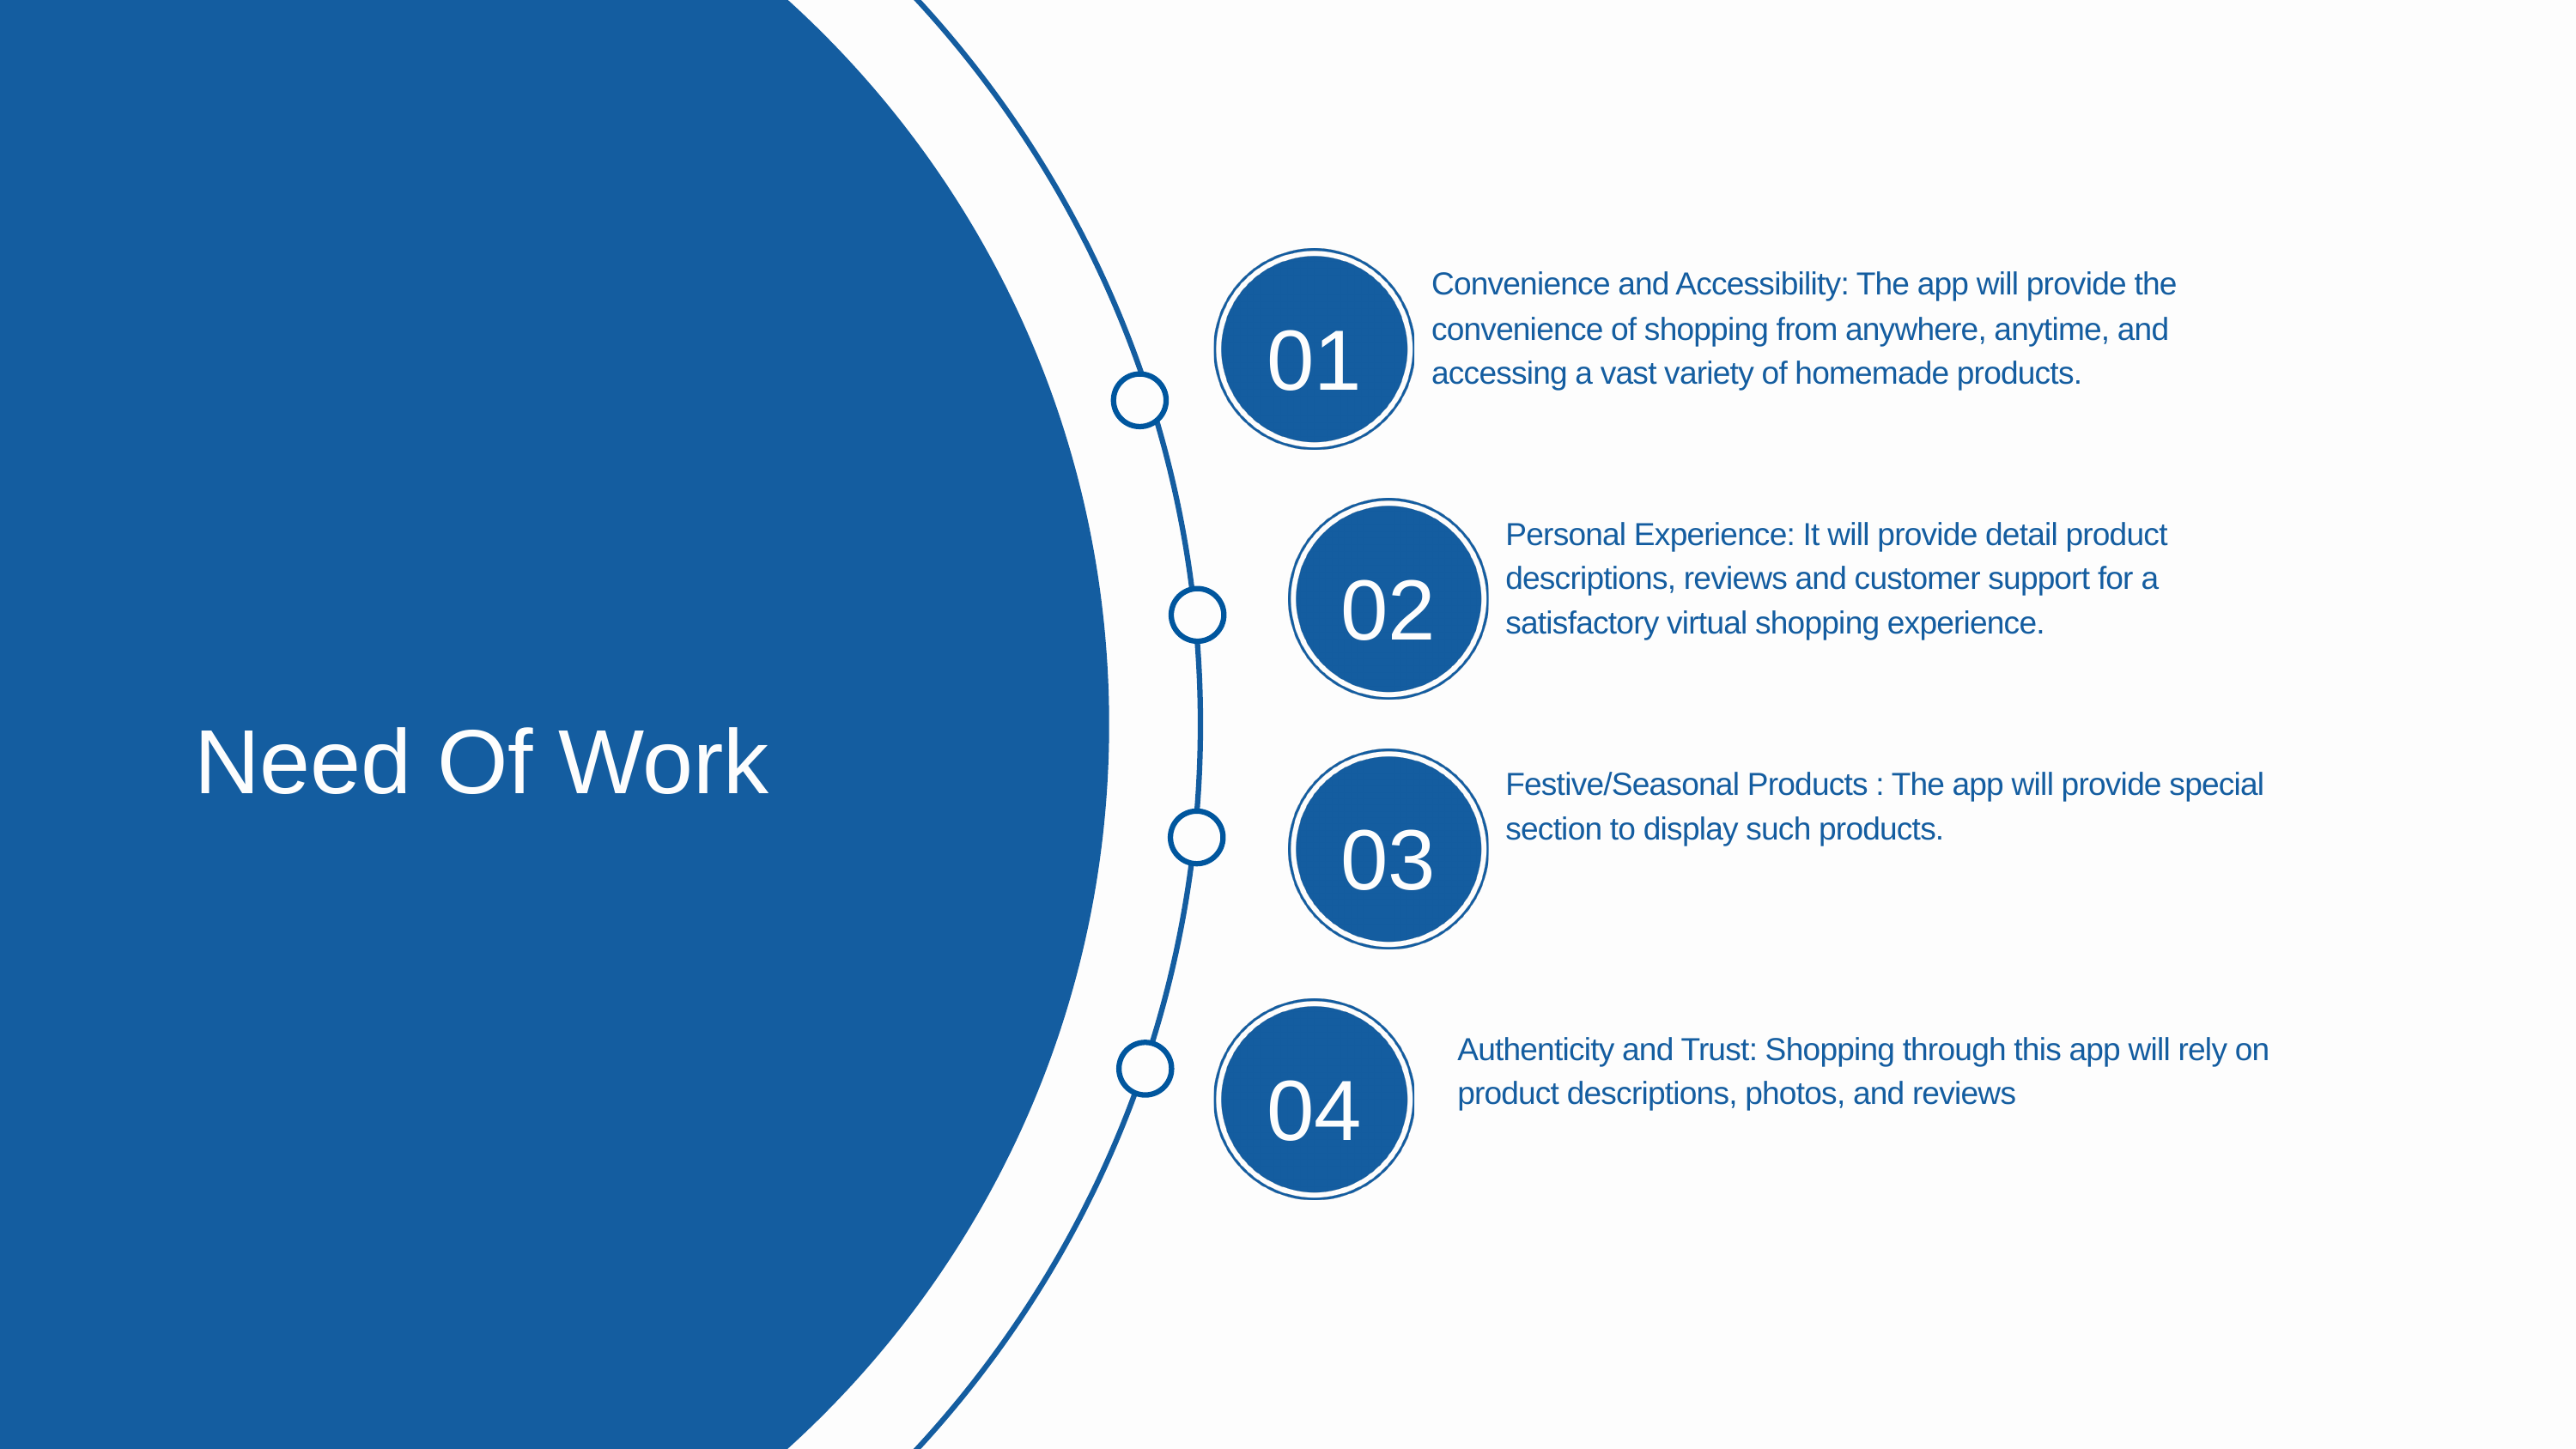

Convenience and Accessibility: The app will provide the convenience of shopping from anywhere, anytime, and accessing a vast variety of homemade products.
01

Personal Experience: It will provide detail product descriptions, reviews and customer support for a satisfactory virtual shopping experience.
02

Need Of Work

Festive/Seasonal Products : The app will provide special section to display such products.
03

Authenticity and Trust: Shopping through this app will rely on product descriptions, photos, and reviews
04